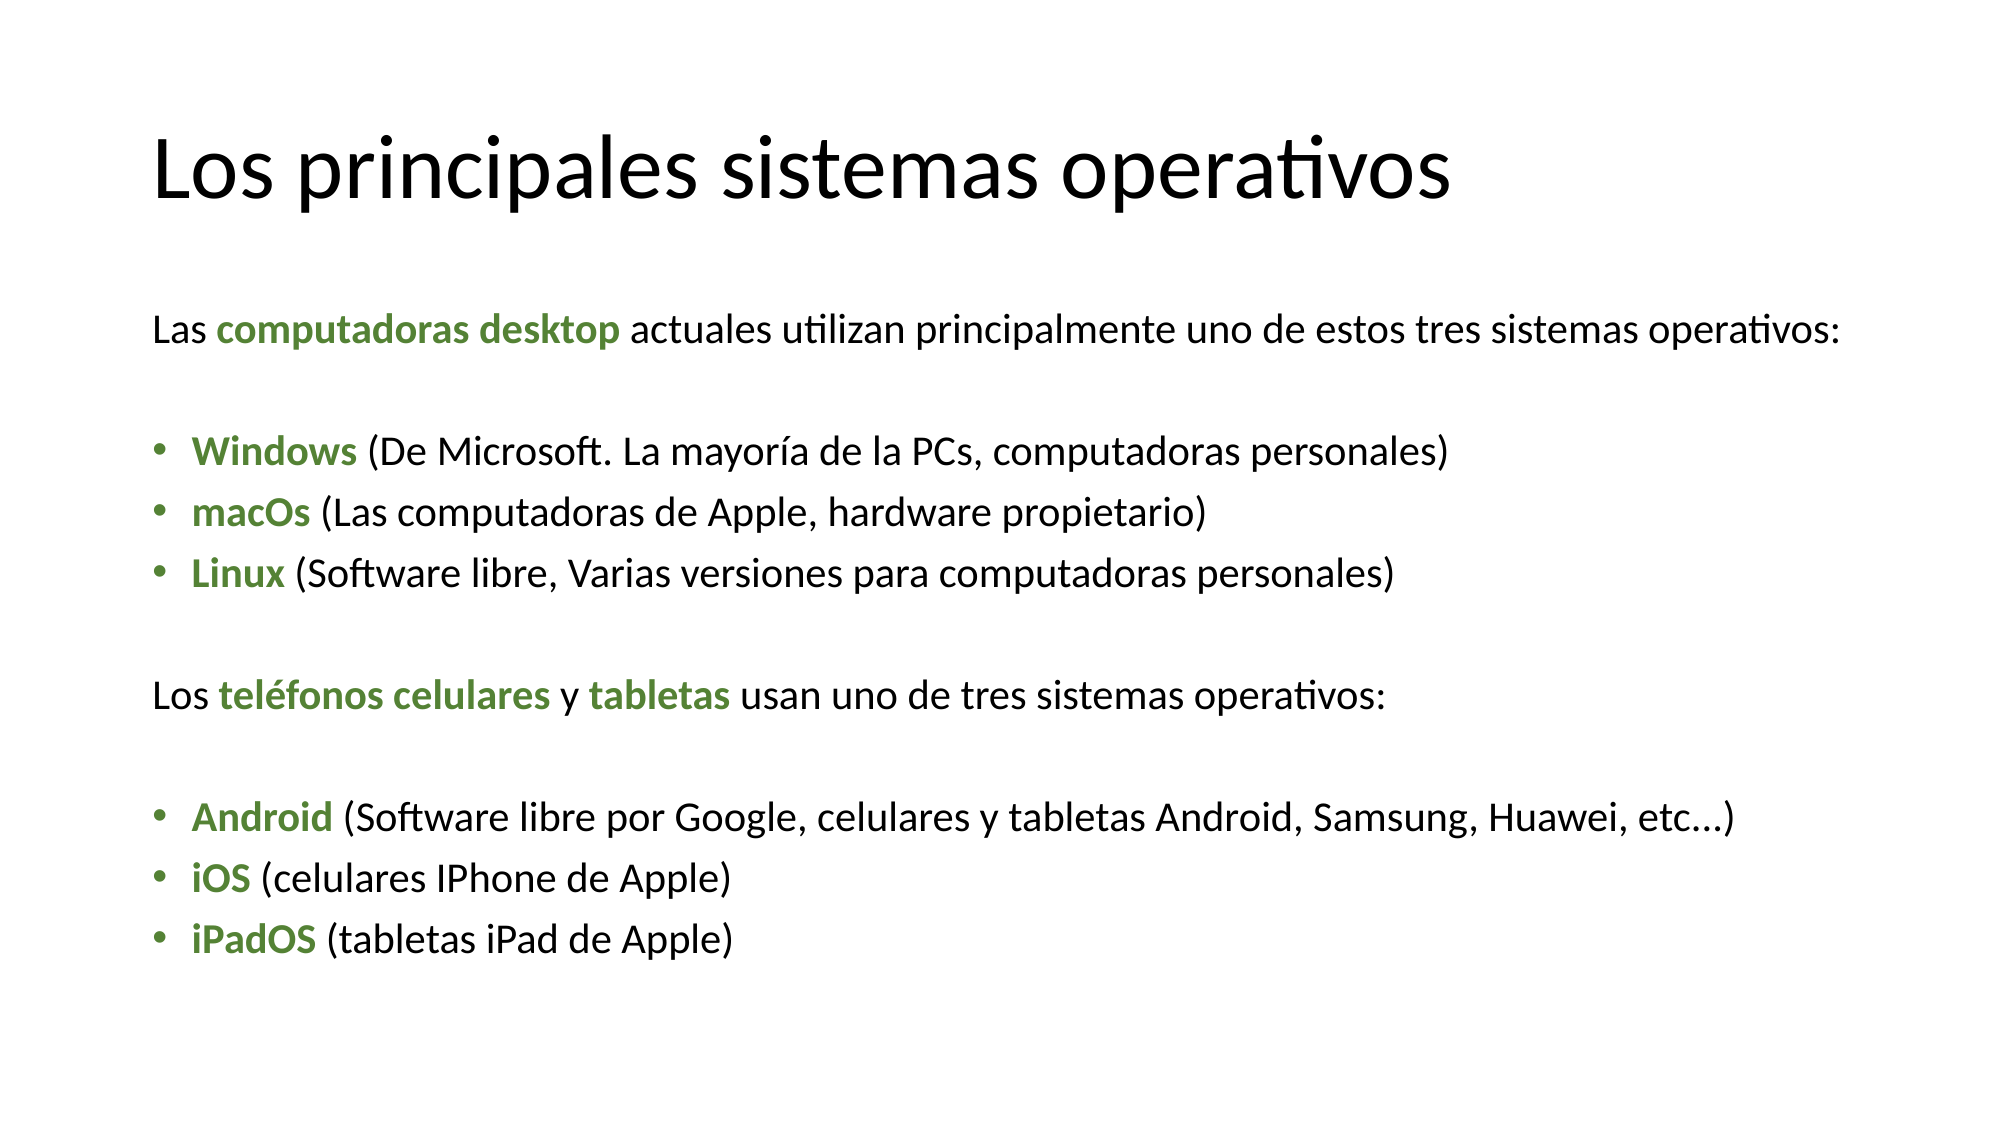

# Los principales sistemas operativos
Las computadoras desktop actuales utilizan principalmente uno de estos tres sistemas operativos:

Windows (De Microsoft. La mayoría de la PCs, computadoras personales)
macOs (Las computadoras de Apple, hardware propietario)
Linux (Software libre, Varias versiones para computadoras personales)

Los teléfonos celulares y tabletas usan uno de tres sistemas operativos:

Android (Software libre por Google, celulares y tabletas Android, Samsung, Huawei, etc...)
iOS (celulares IPhone de Apple)
iPadOS (tabletas iPad de Apple)